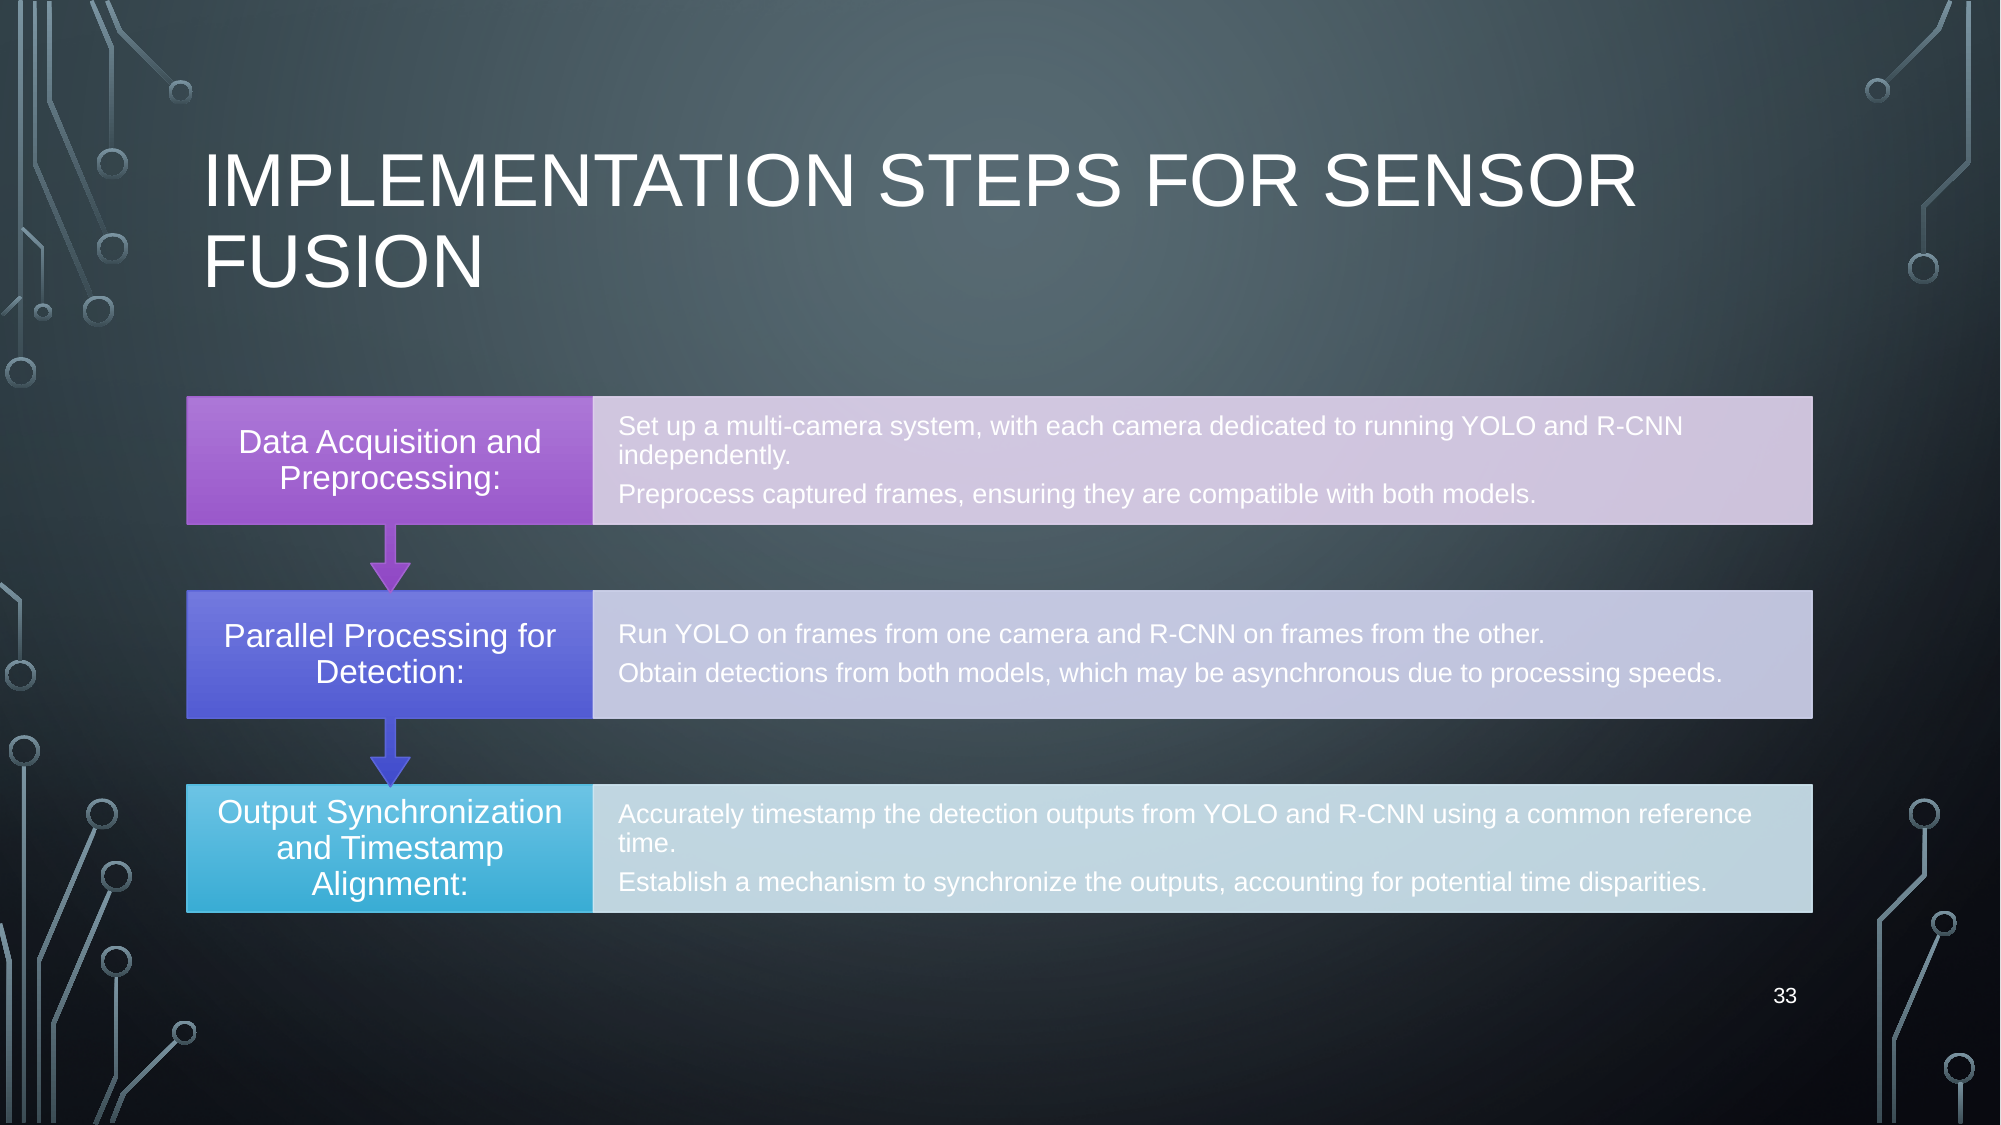

# Implementation Steps for sensor fusion
Output Synchronization and Timestamp Alignment:
Accurately timestamp the detection outputs from YOLO and R-CNN using a common reference time.
Establish a mechanism to synchronize the outputs, accounting for potential time disparities.
Parallel Processing for Detection:
Run YOLO on frames from one camera and R-CNN on frames from the other.
Obtain detections from both models, which may be asynchronous due to processing speeds.
Data Acquisition and Preprocessing:
Set up a multi-camera system, with each camera dedicated to running YOLO and R-CNN independently.
Preprocess captured frames, ensuring they are compatible with both models.
33